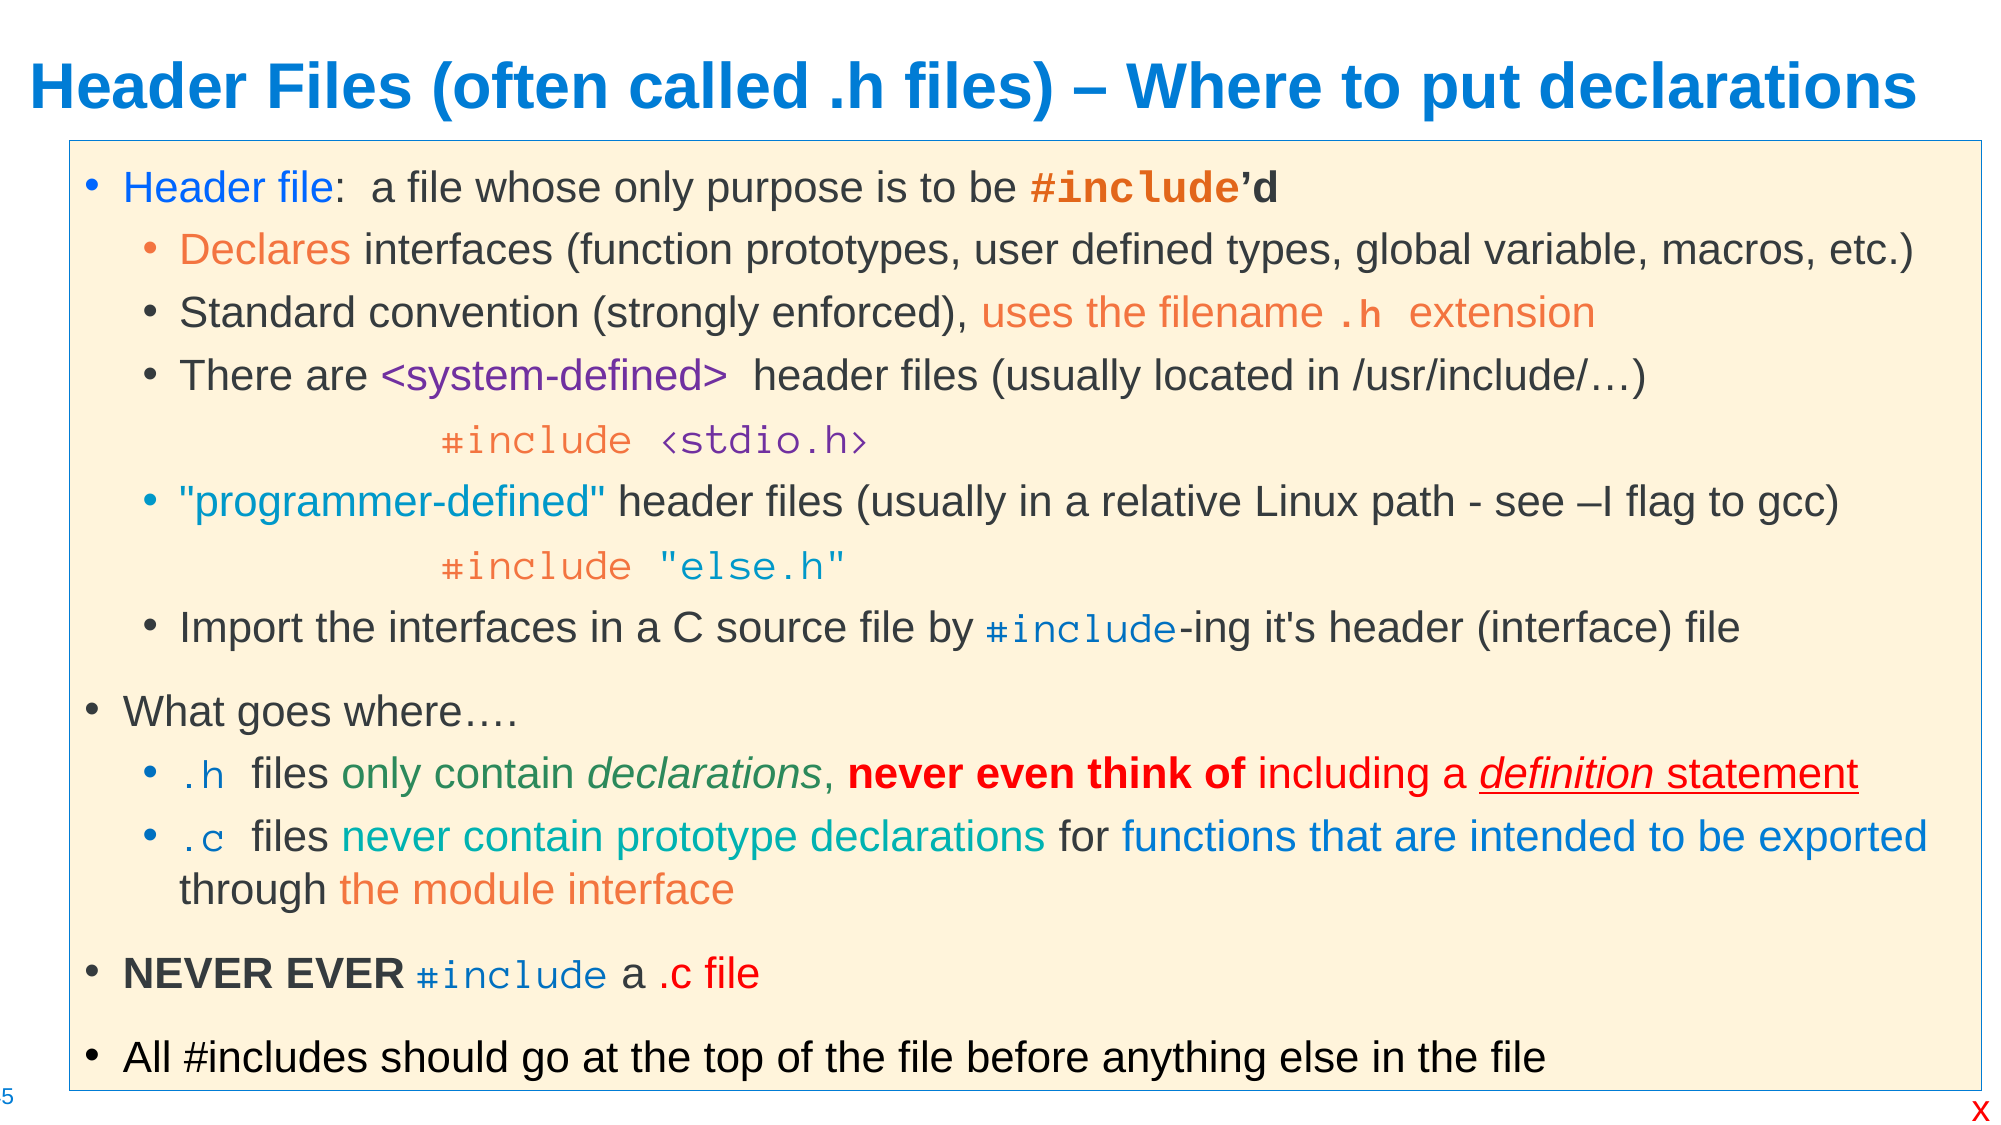

# Header Files (often called .h files) – Where to put declarations
Header file:  a file whose only purpose is to be #include’d
Declares interfaces (function prototypes, user defined types, global variable, macros, etc.)
Standard convention (strongly enforced), uses the filename .h extension
There are <system-defined>  header files (usually located in /usr/include/…)
		#include <stdio.h>
"programmer-defined" header files (usually in a relative Linux path - see –I flag to gcc)
		#include "else.h"
Import the interfaces in a C source file by #include-ing it's header (interface) file
What goes where….
.h files only contain declarations, never even think of including a definition statement
.c files never contain prototype declarations for functions that are intended to be exported through the module interface
NEVER EVER #include a .c file
All #includes should go at the top of the file before anything else in the file
x